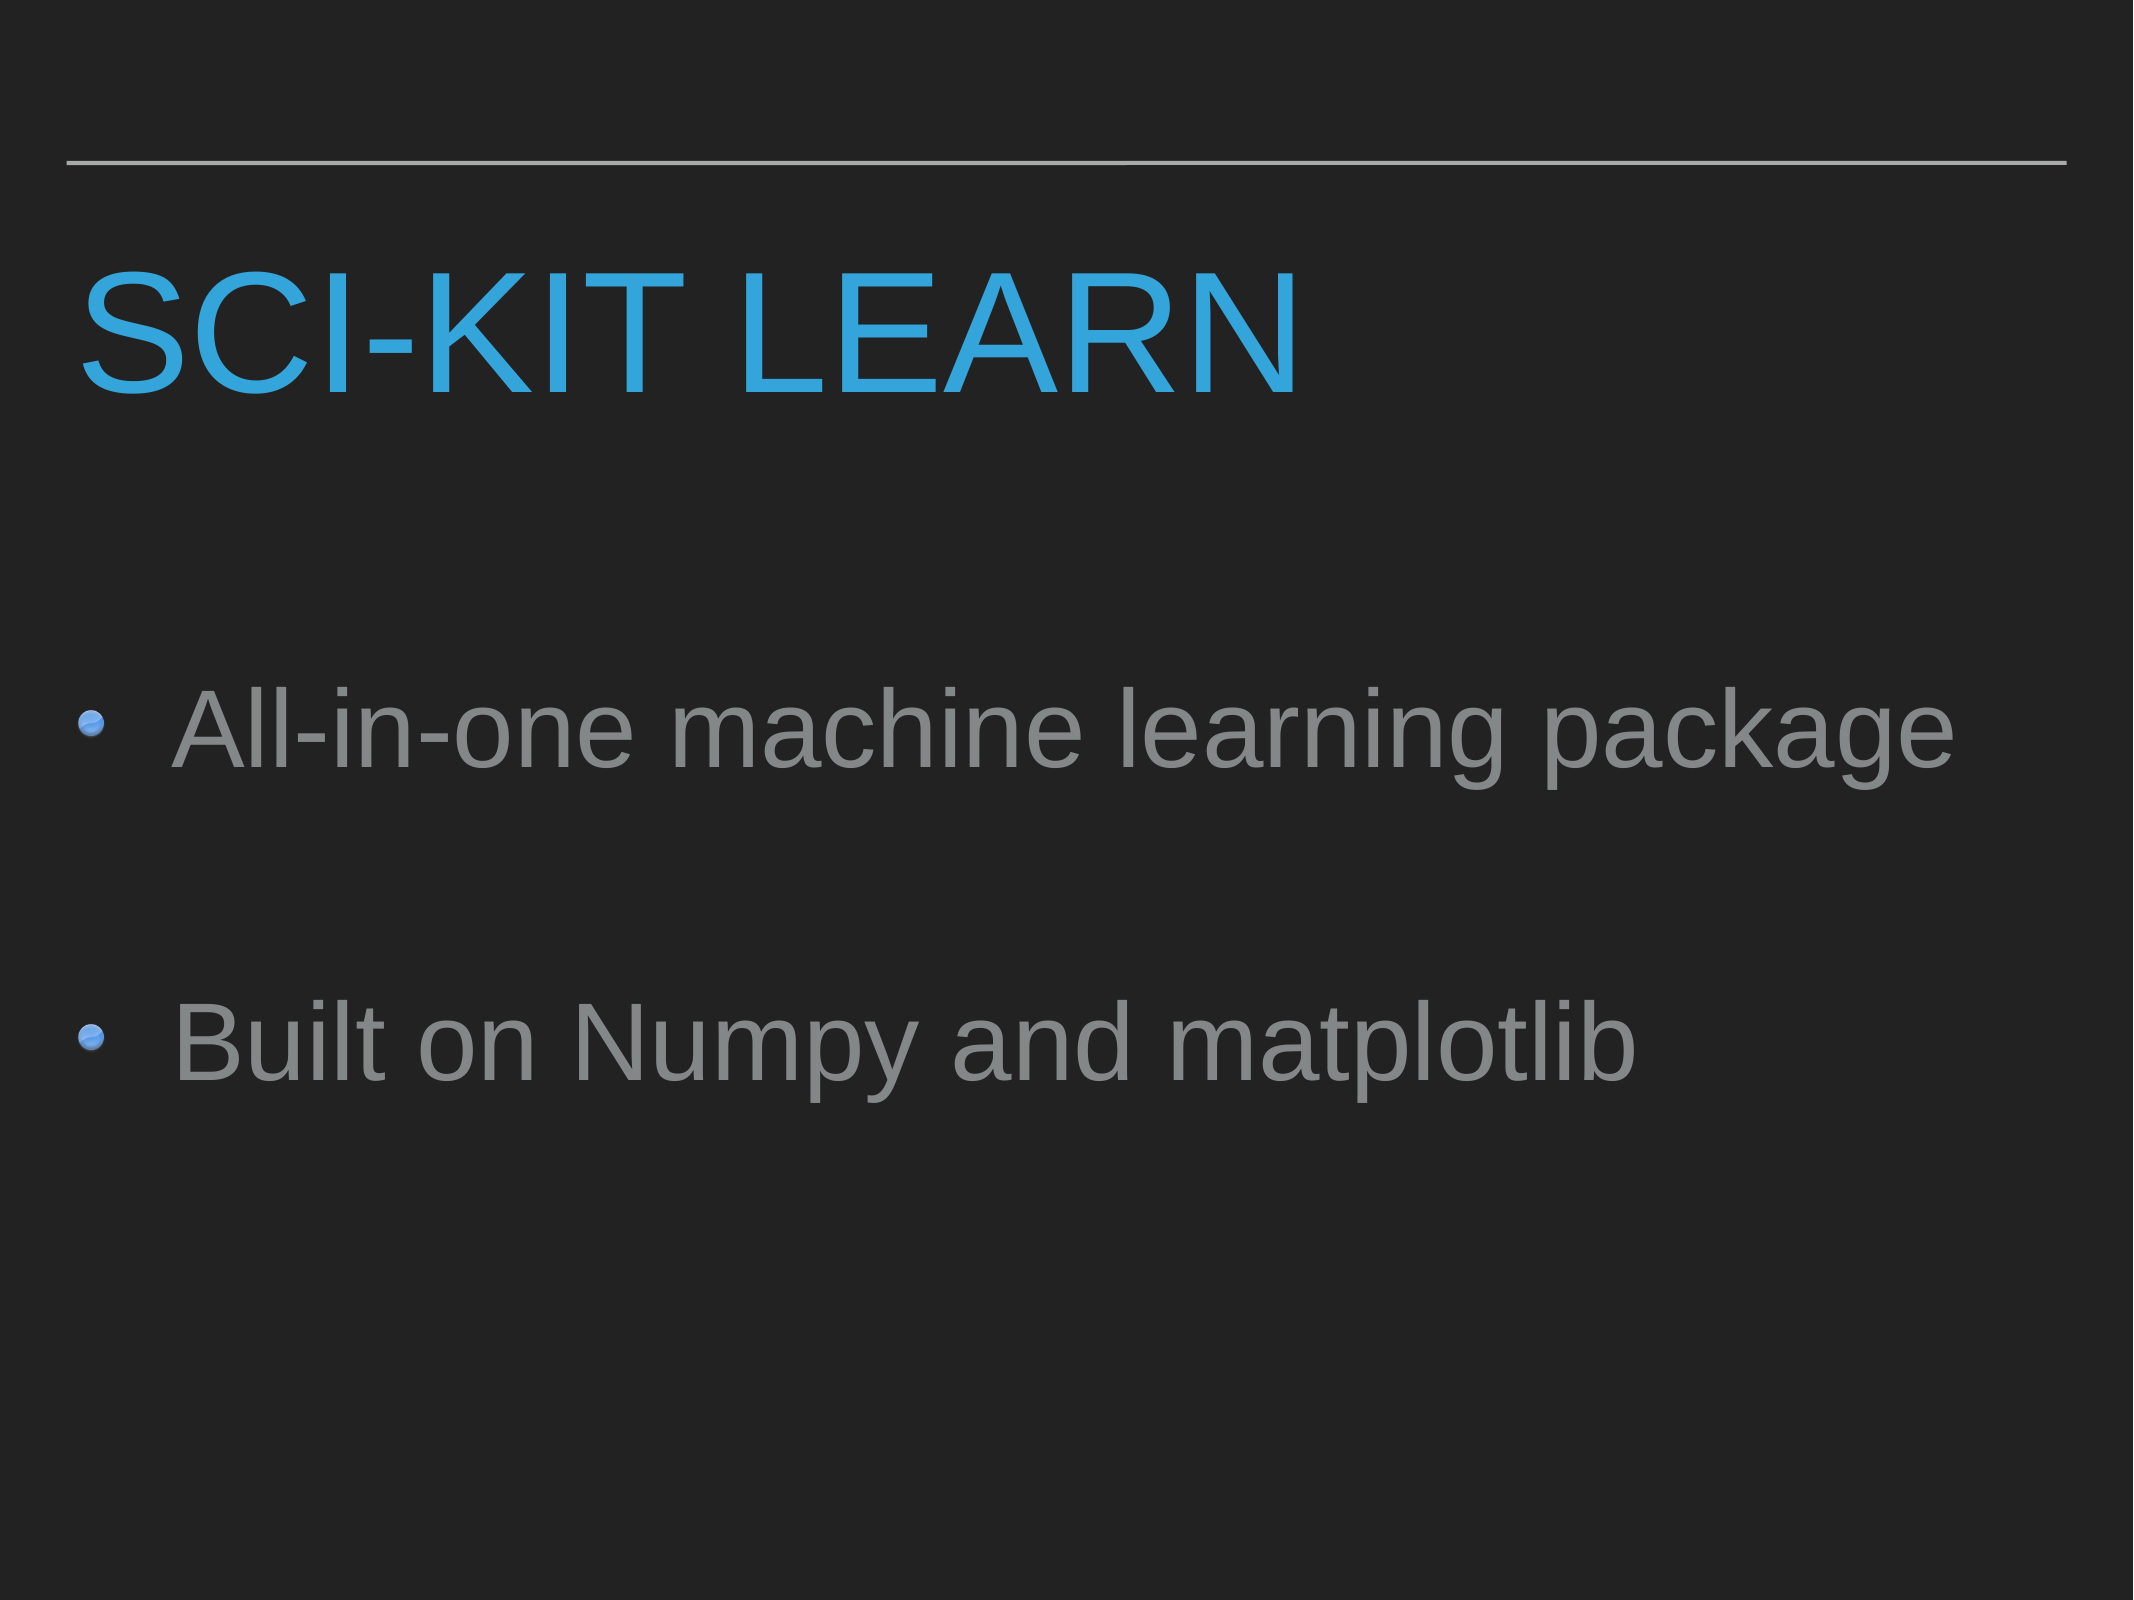

# Sci-Kit Learn
All-in-one machine learning package
Built on Numpy and matplotlib